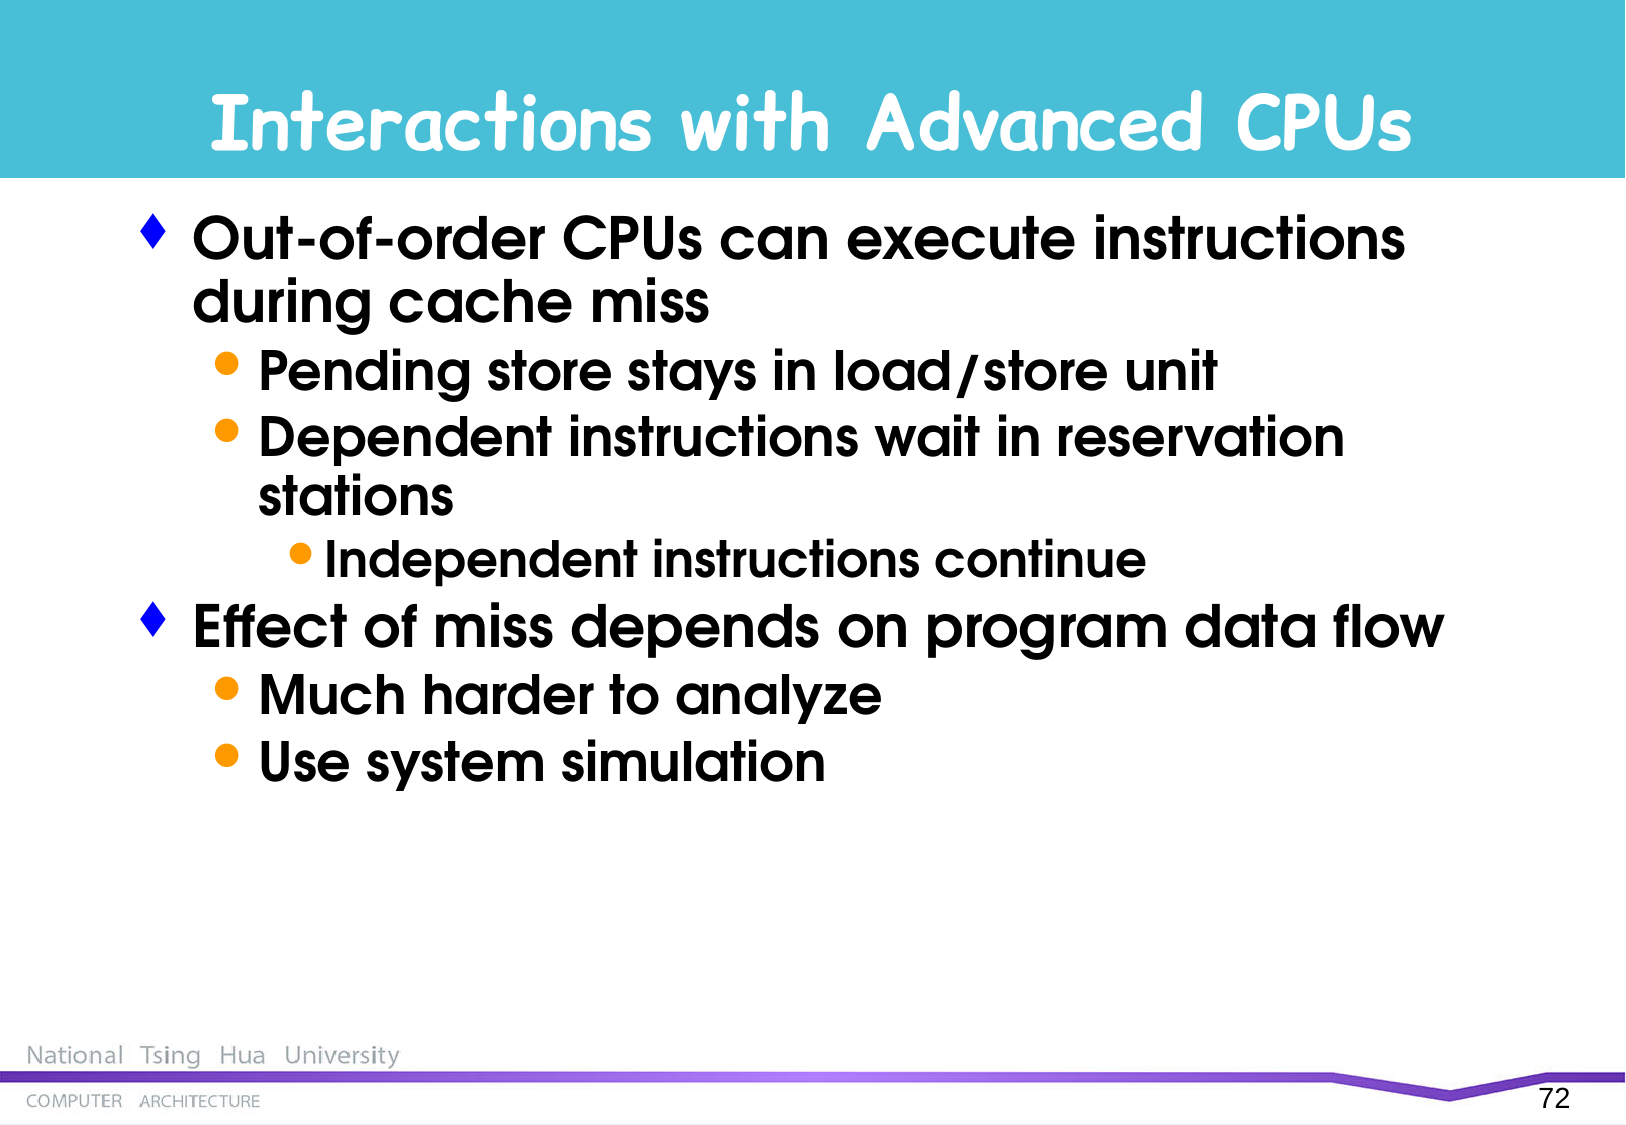

# Interactions with Advanced CPUs
Out-of-order CPUs can execute instructions during cache miss
Pending store stays in load/store unit
Dependent instructions wait in reservation stations
Independent instructions continue
Effect of miss depends on program data flow
Much harder to analyze
Use system simulation
72